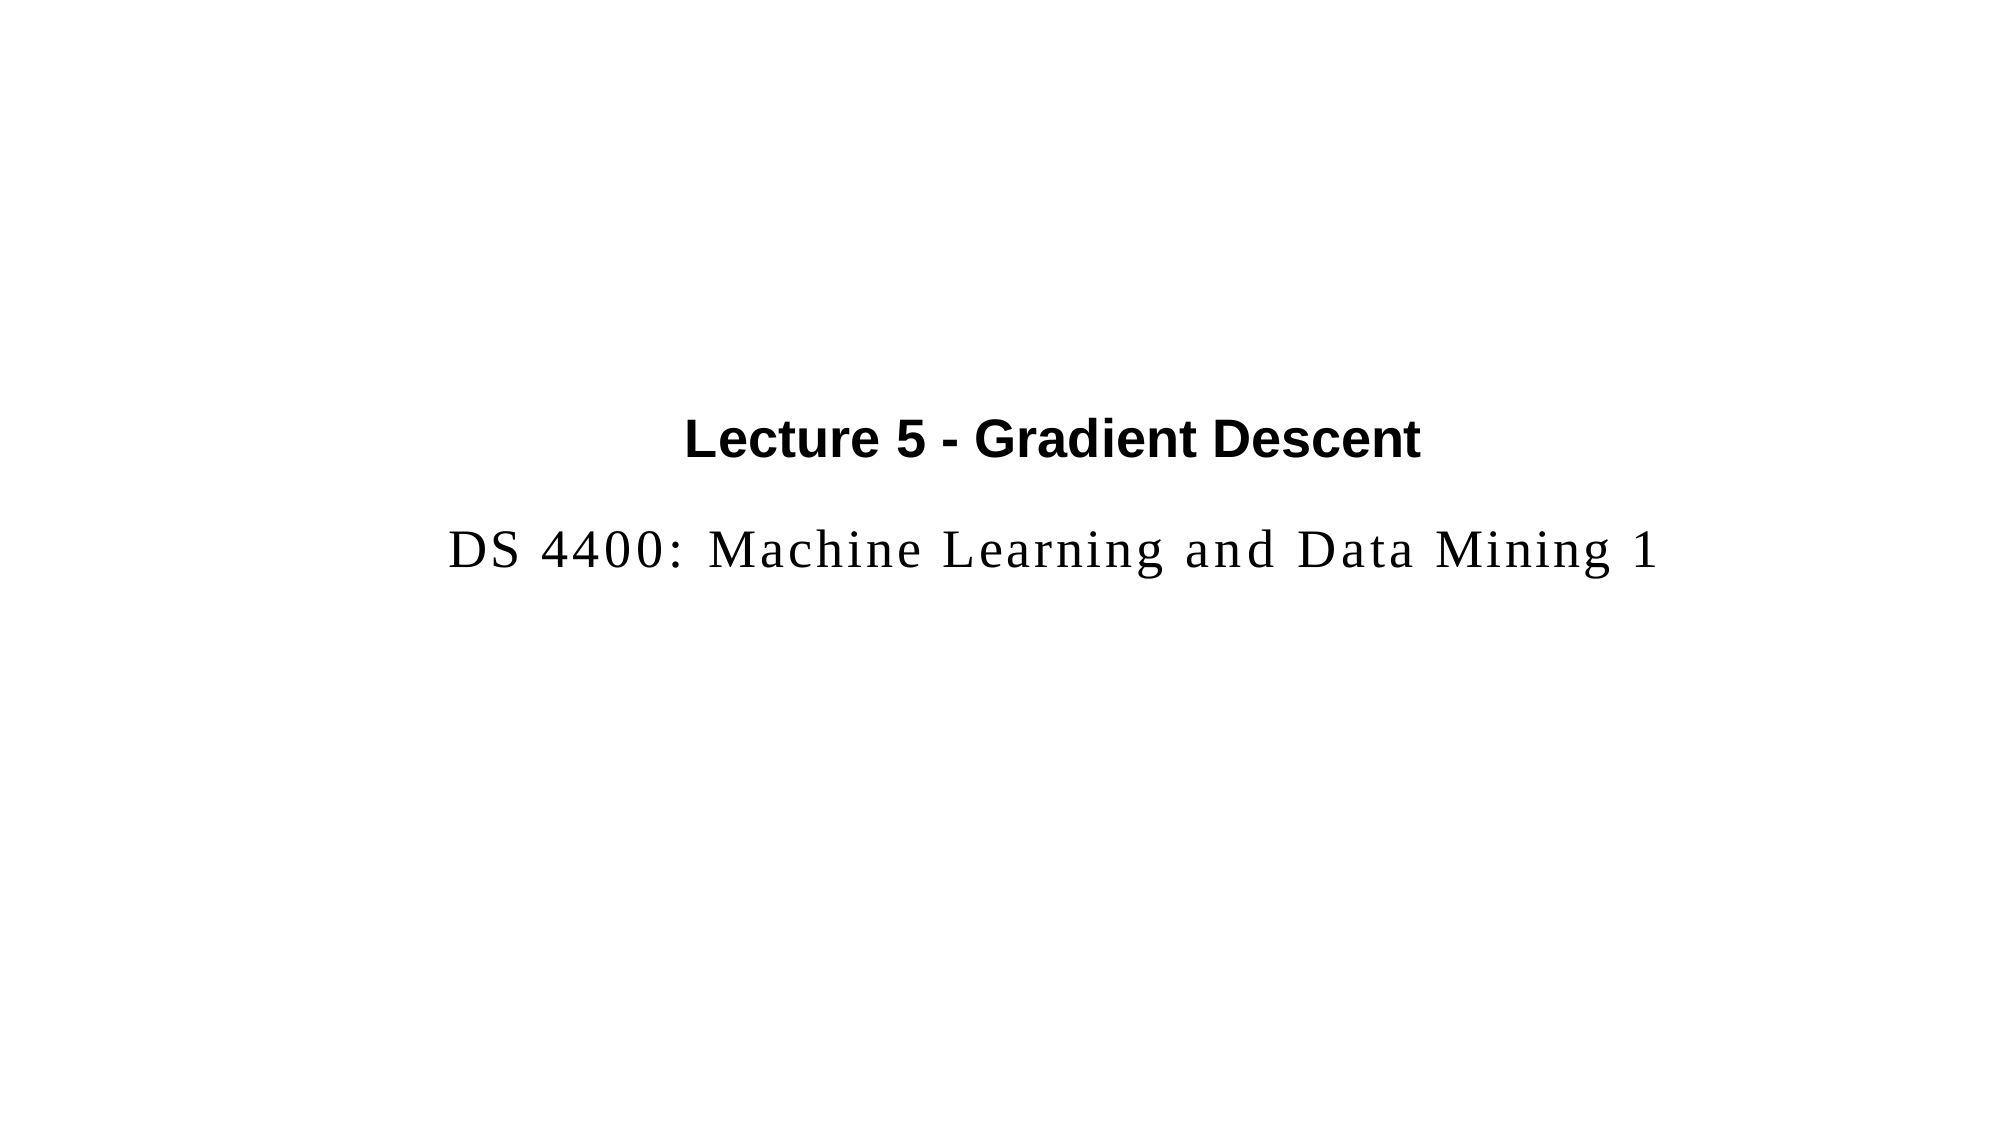

Lecture 5 - Gradient Descent
DS 4400: Machine Learning and Data Mining 1